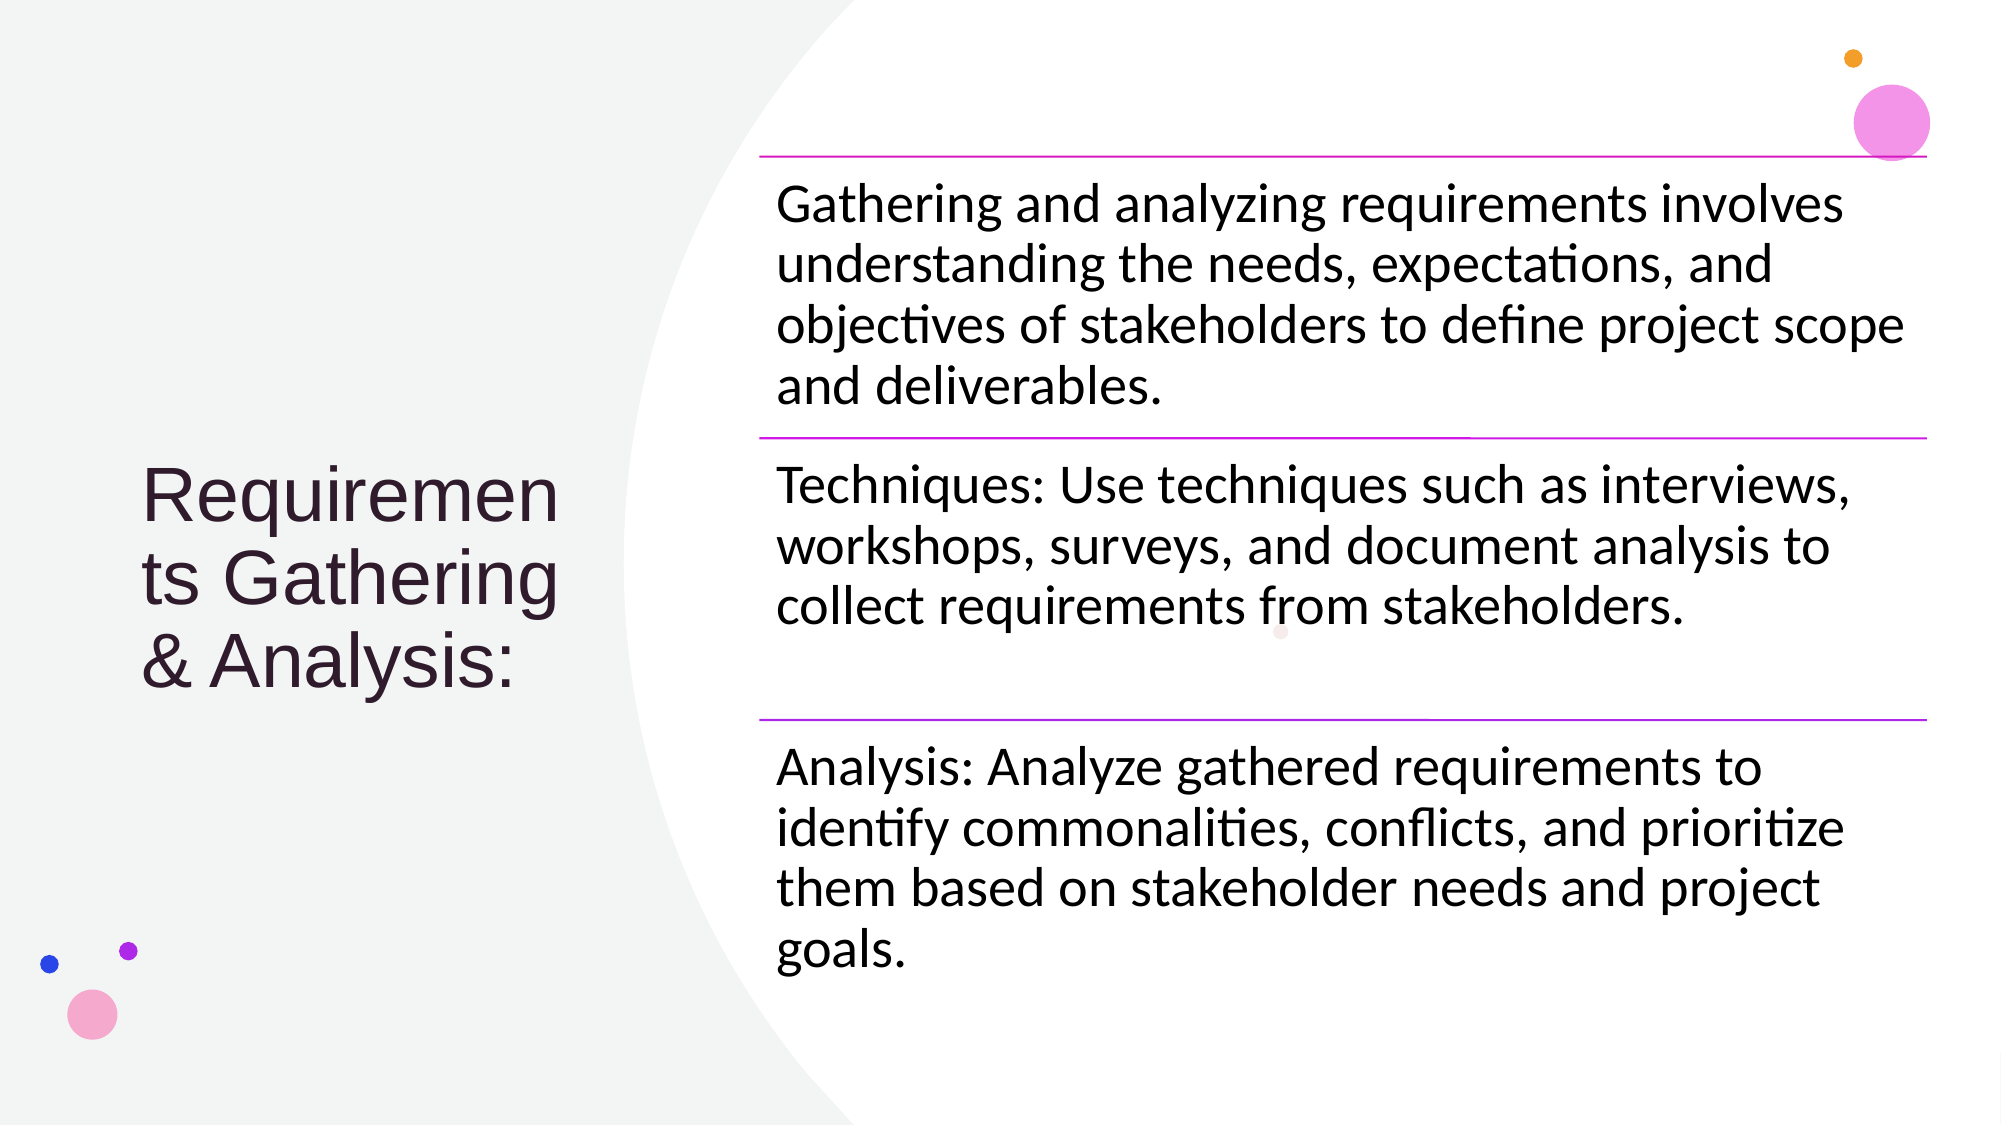

# Requirements Gathering & Analysis:
Gathering and analyzing requirements involves understanding the needs, expectations, and objectives of stakeholders to define project scope and deliverables.
Techniques: Use techniques such as interviews, workshops, surveys, and document analysis to collect requirements from stakeholders.
Analysis: Analyze gathered requirements to identify commonalities, conflicts, and prioritize them based on stakeholder needs and project goals.